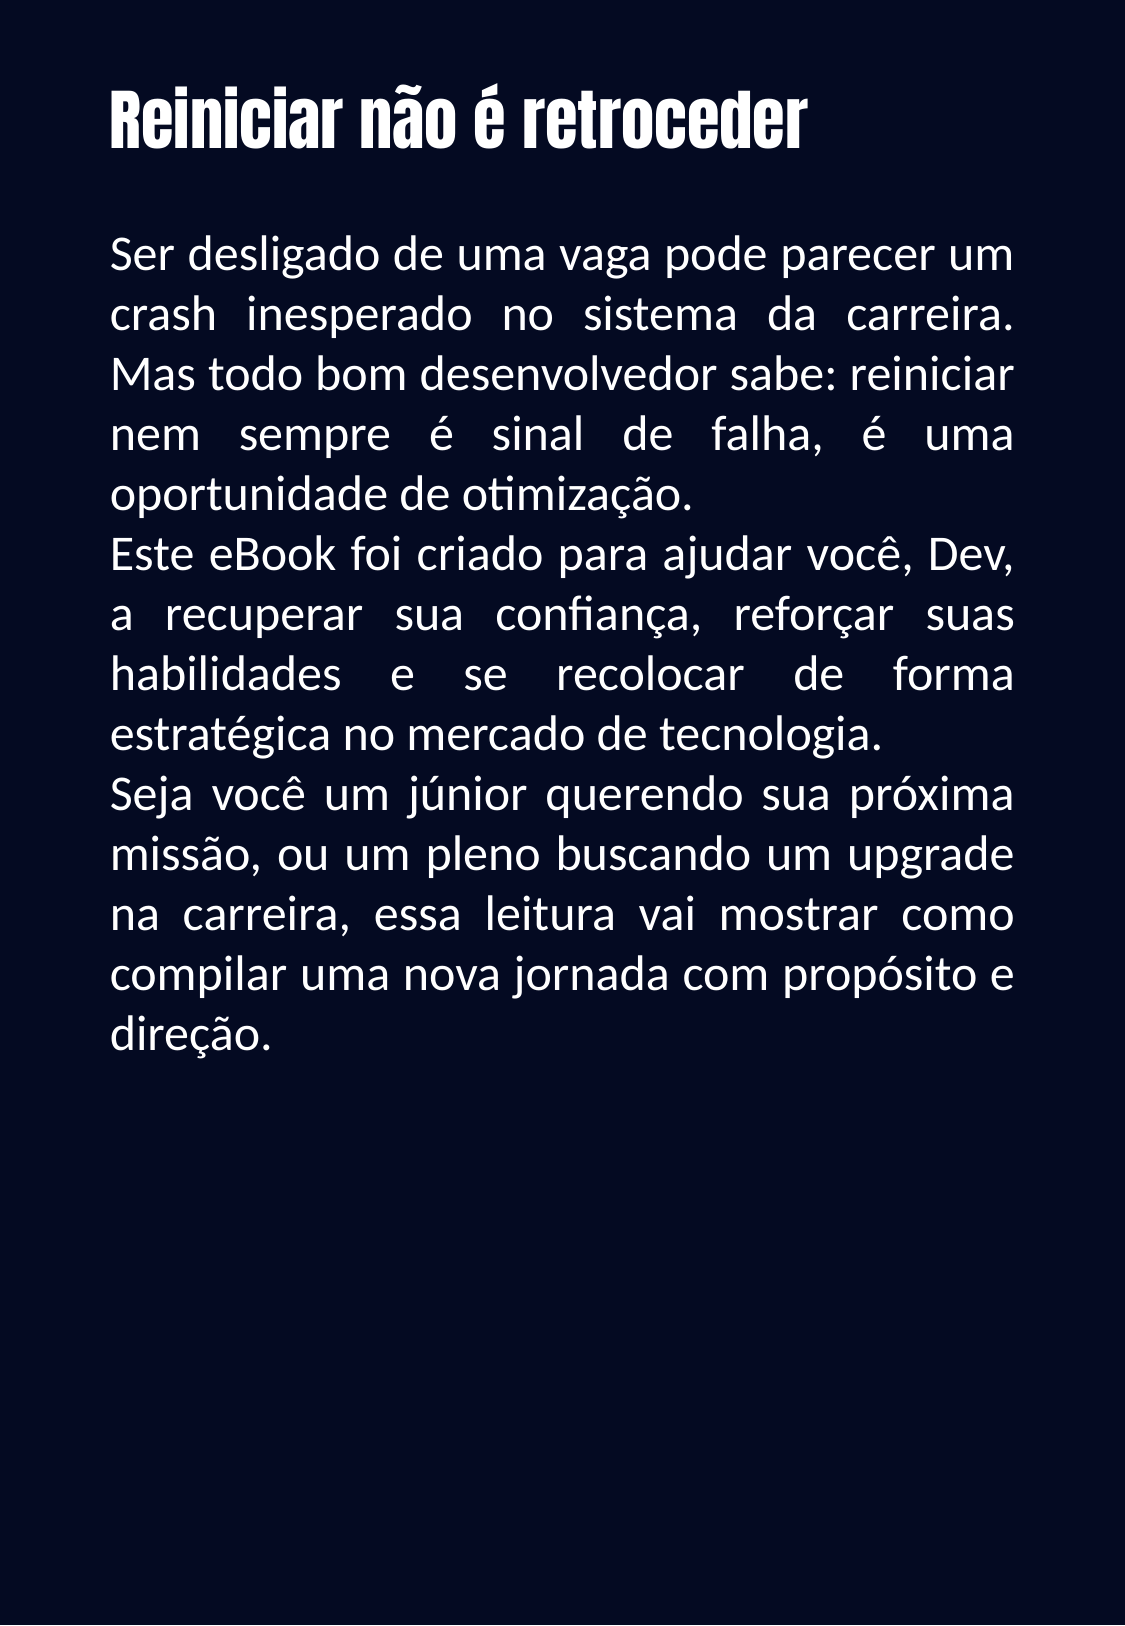

Reiniciar não é retroceder
Ser desligado de uma vaga pode parecer um crash inesperado no sistema da carreira. Mas todo bom desenvolvedor sabe: reiniciar nem sempre é sinal de falha, é uma oportunidade de otimização.
Este eBook foi criado para ajudar você, Dev, a recuperar sua confiança, reforçar suas habilidades e se recolocar de forma estratégica no mercado de tecnologia.
Seja você um júnior querendo sua próxima missão, ou um pleno buscando um upgrade na carreira, essa leitura vai mostrar como compilar uma nova jornada com propósito e direção.